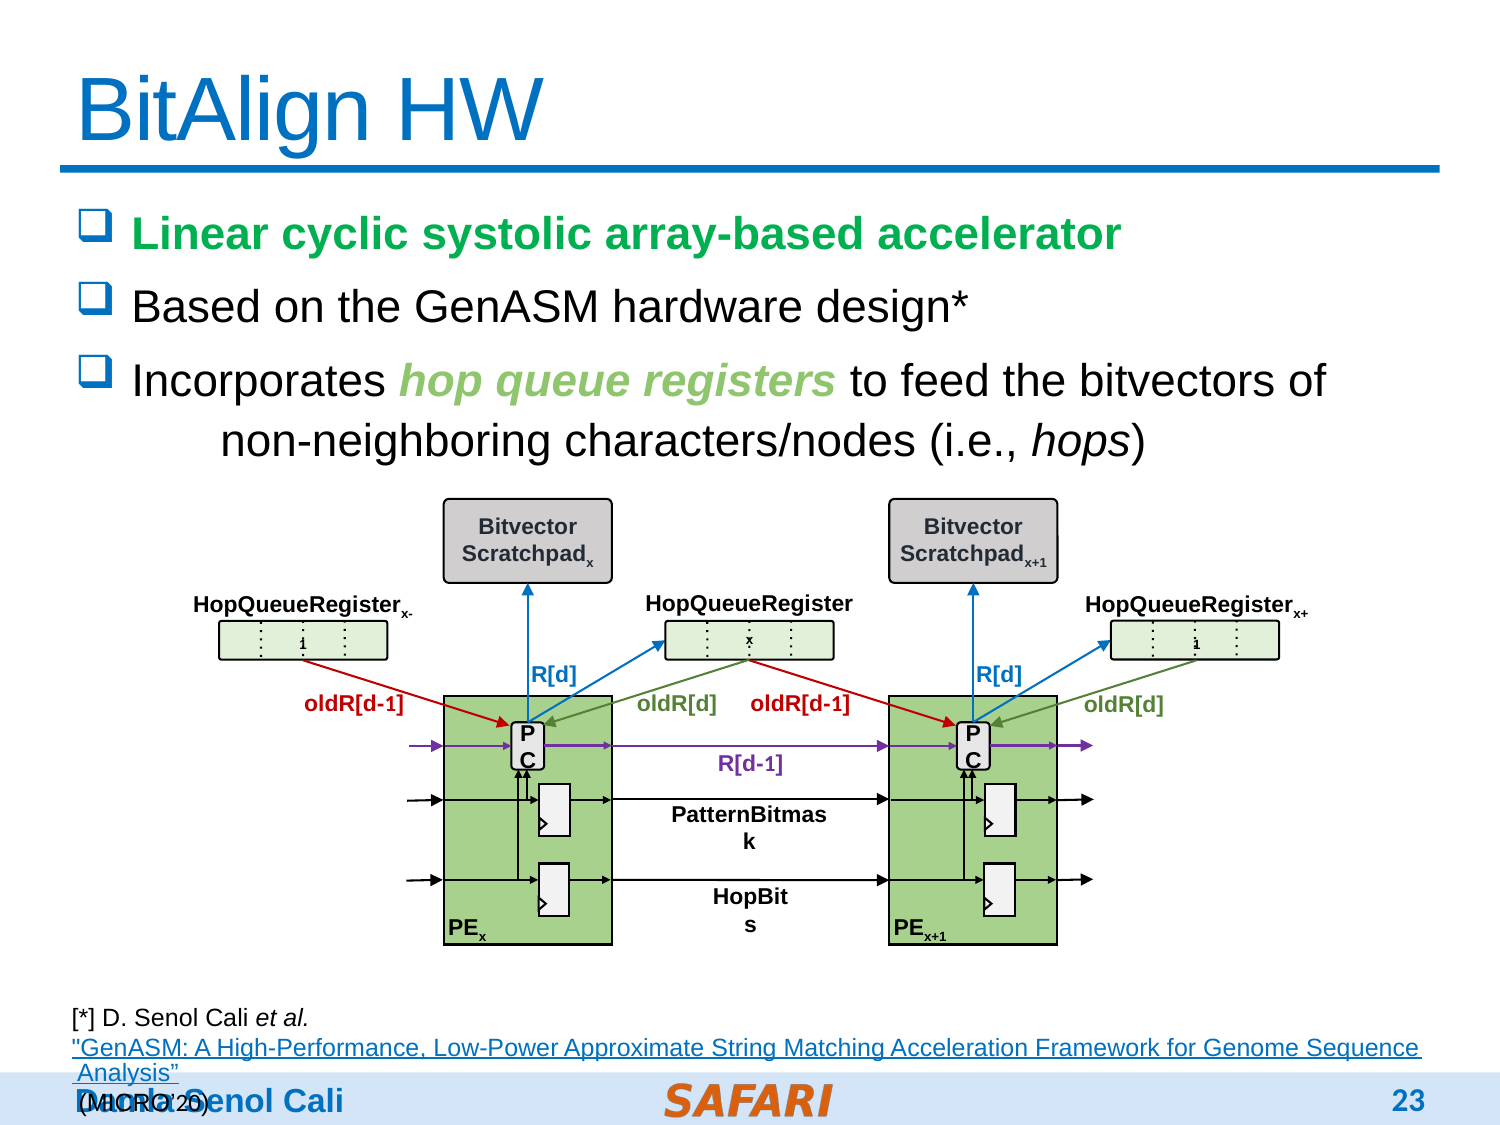

# BitAlign HW
Linear cyclic systolic array-based accelerator
Based on the GenASM hardware design*
Incorporates hop queue registers to feed the bitvectors of               non-neighboring characters/nodes (i.e., hops)
Bitvector Scratchpadx
Bitvector Scratchpadx+1
HopQueueRegisterx
HopQueueRegisterx-1
HopQueueRegisterx+1

R[d]
R[d]
oldR[d-1]
oldR[d-1]
oldR[d]
oldR[d]

PC
PC
R[d-1]

PatternBitmask

HopBits

PEx
PEx+1
[*] D. Senol Cali et al. "GenASM: A High-Performance, Low-Power Approximate String Matching Acceleration Framework for Genome Sequence Analysis” (MICRO’20)
23